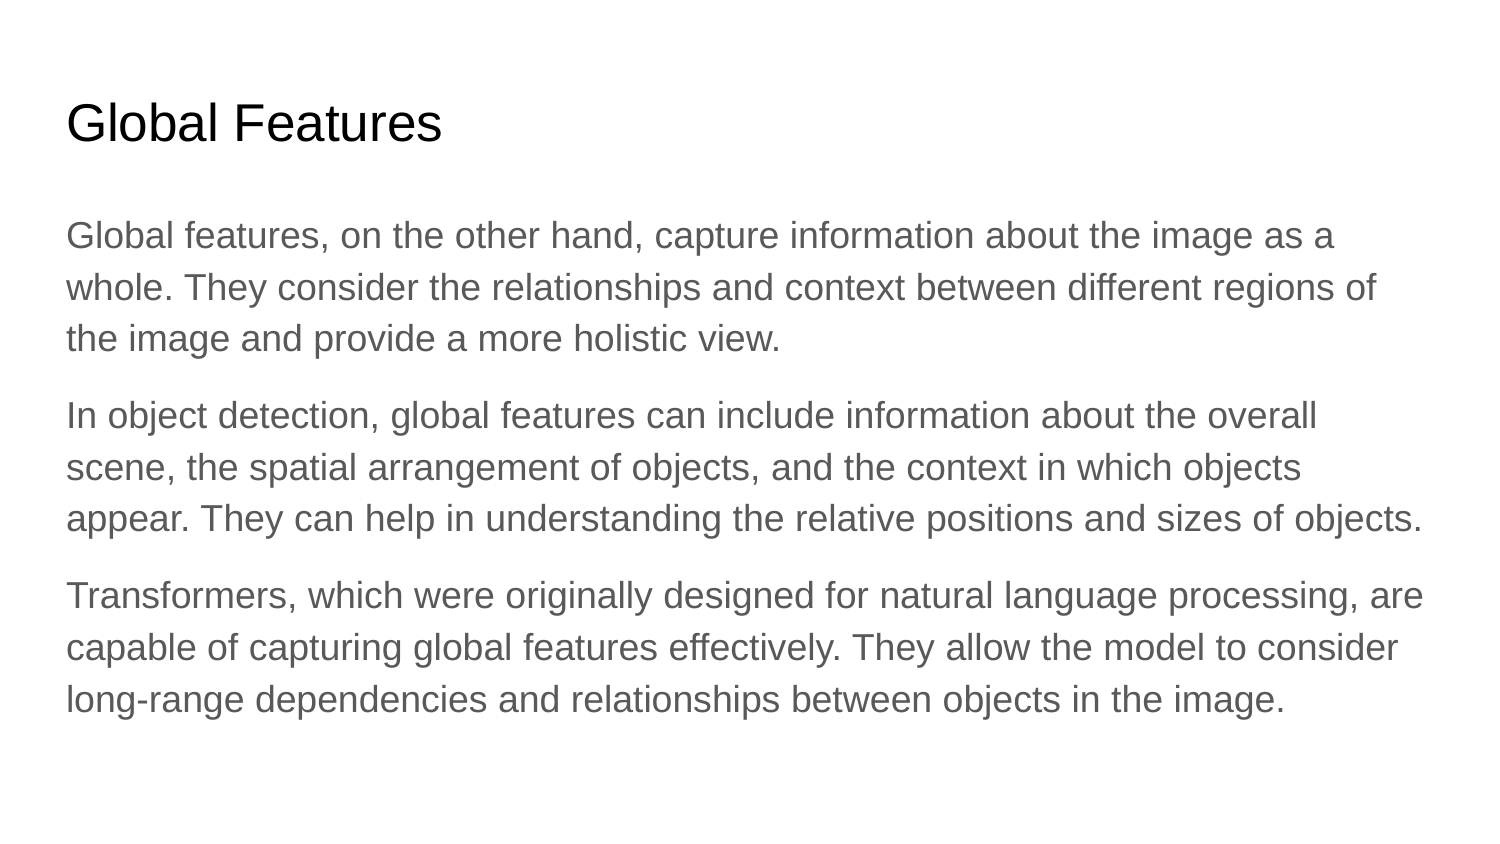

# Global Features
Global features, on the other hand, capture information about the image as a whole. They consider the relationships and context between different regions of the image and provide a more holistic view.
In object detection, global features can include information about the overall scene, the spatial arrangement of objects, and the context in which objects appear. They can help in understanding the relative positions and sizes of objects.
Transformers, which were originally designed for natural language processing, are capable of capturing global features effectively. They allow the model to consider long-range dependencies and relationships between objects in the image.